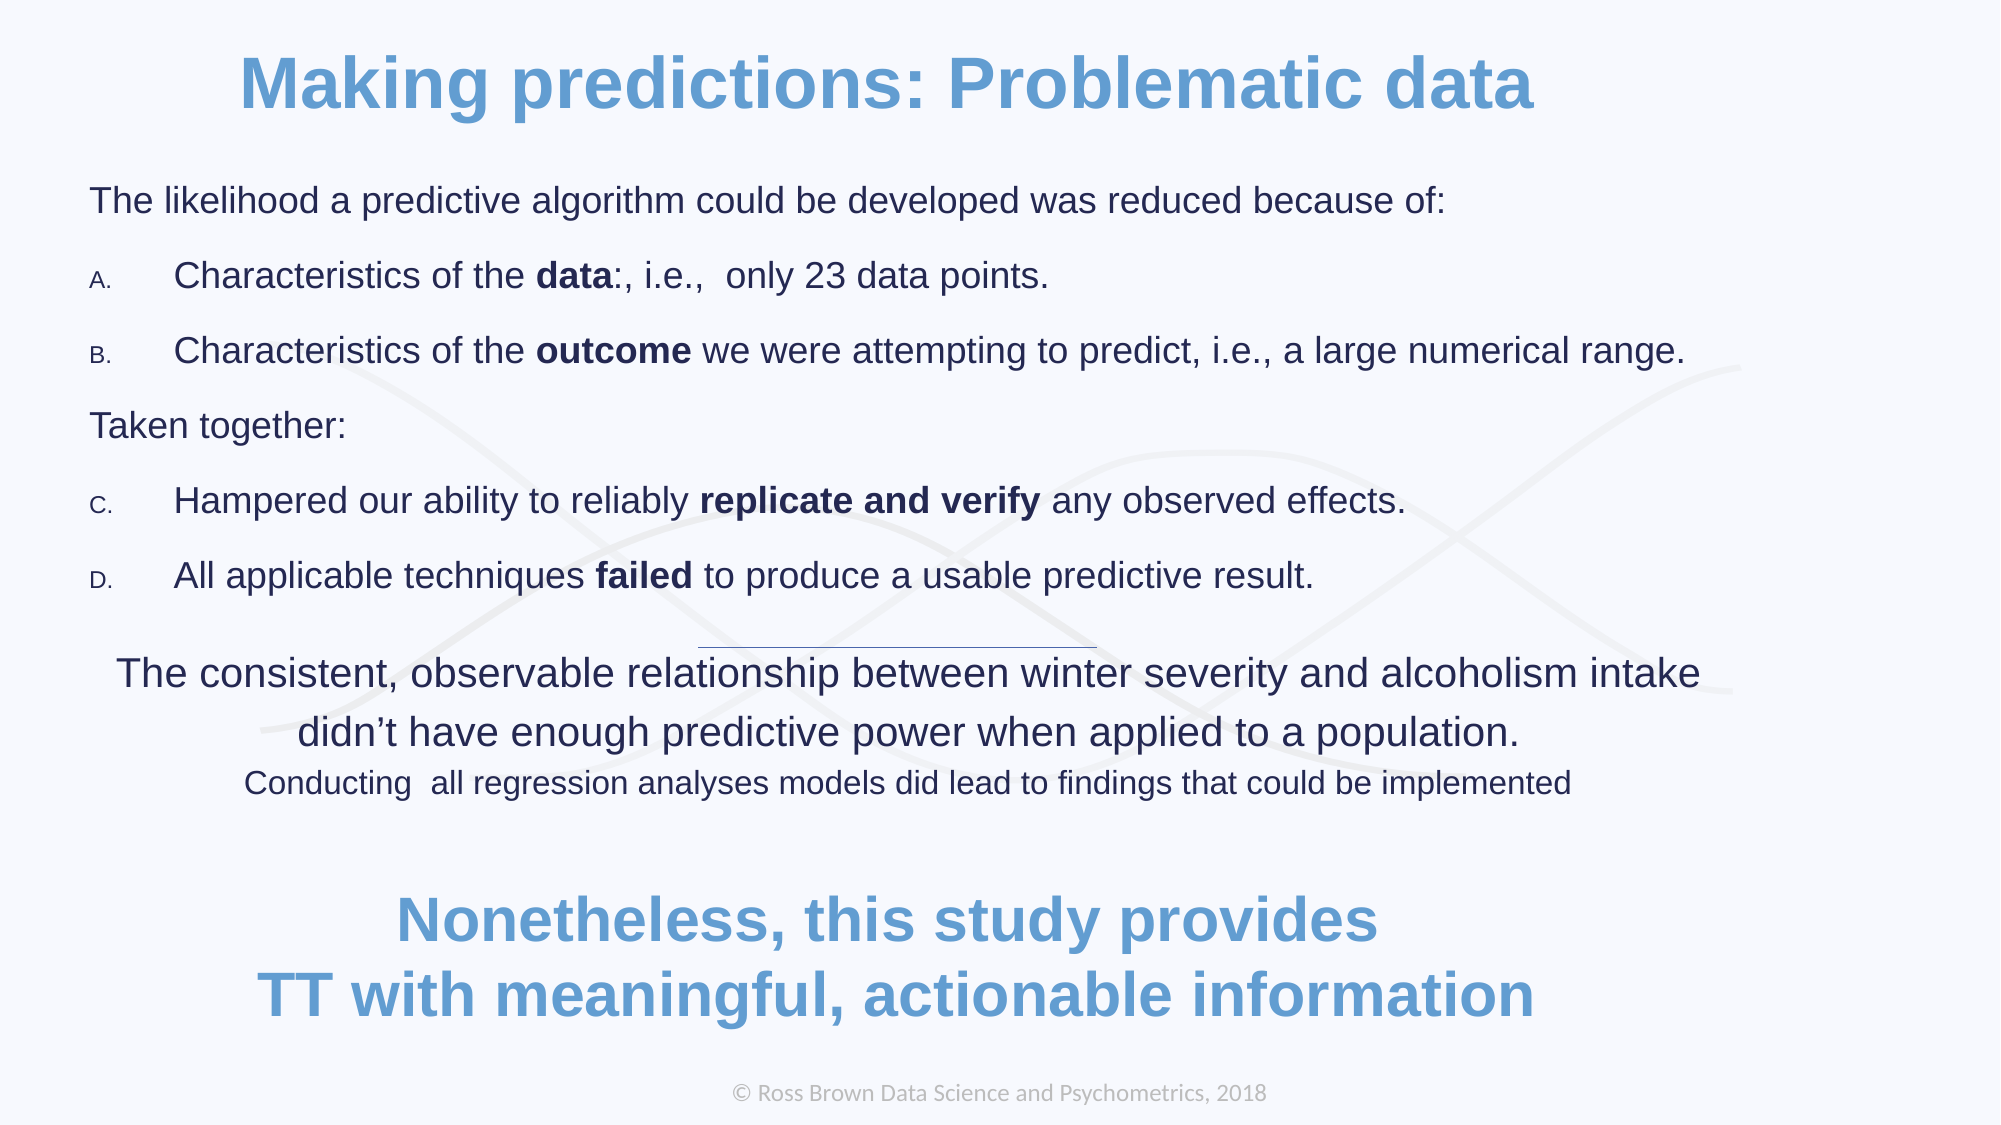

# Making predictions: Problematic data
The likelihood a predictive algorithm could be developed was reduced because of:
Characteristics of the data:, i.e.,  only 23 data points.
Characteristics of the outcome we were attempting to predict, i.e., a large numerical range.
Taken together:
Hampered our ability to reliably replicate and verify any observed effects.
All applicable techniques failed to produce a usable predictive result.

The consistent, observable relationship between winter severity and alcoholism intake
didn’t have enough predictive power when applied to a population.
Conducting  all regression analyses models did lead to findings that could be implemented

Nonetheless, this study provides
TT with meaningful, actionable information
© Ross Brown Data Science and Psychometrics, 2018